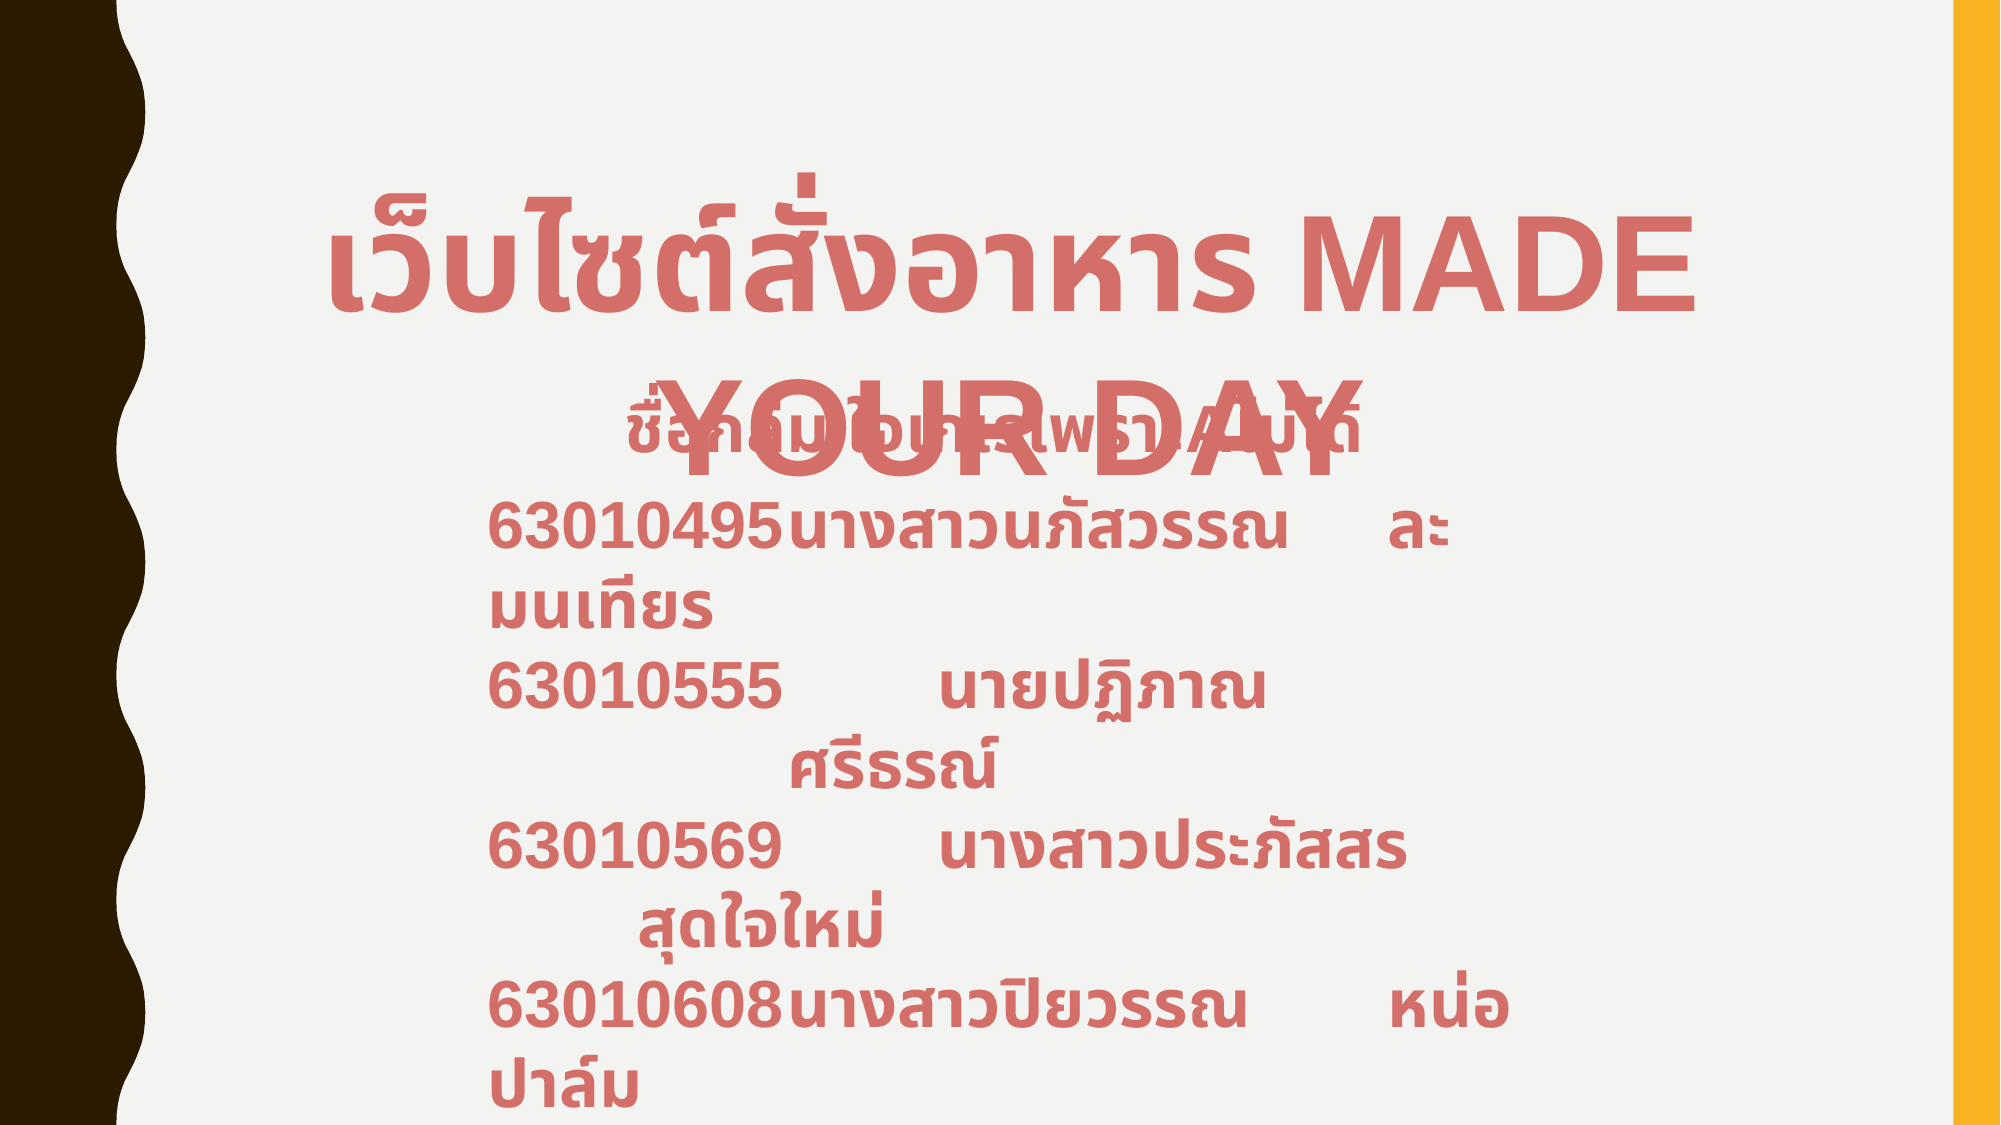

เว็บไซต์สั่งอาหาร MADE YOUR DAY
ชื่อกลุ่ม ใจเกเรเพราะAไม่ได้
63010495	นางสาวนภัสวรรณ 	ละมนเทียร
63010555 	นายปฏิภาณ 			ศรีธรณ์
63010569 	นางสาวประภัสสร 	สุดใจใหม่
63010608	นางสาวปิยวรรณ 	หน่อปาล์ม
63010749 	นางสาวภาวิดา 		สัตยมุข